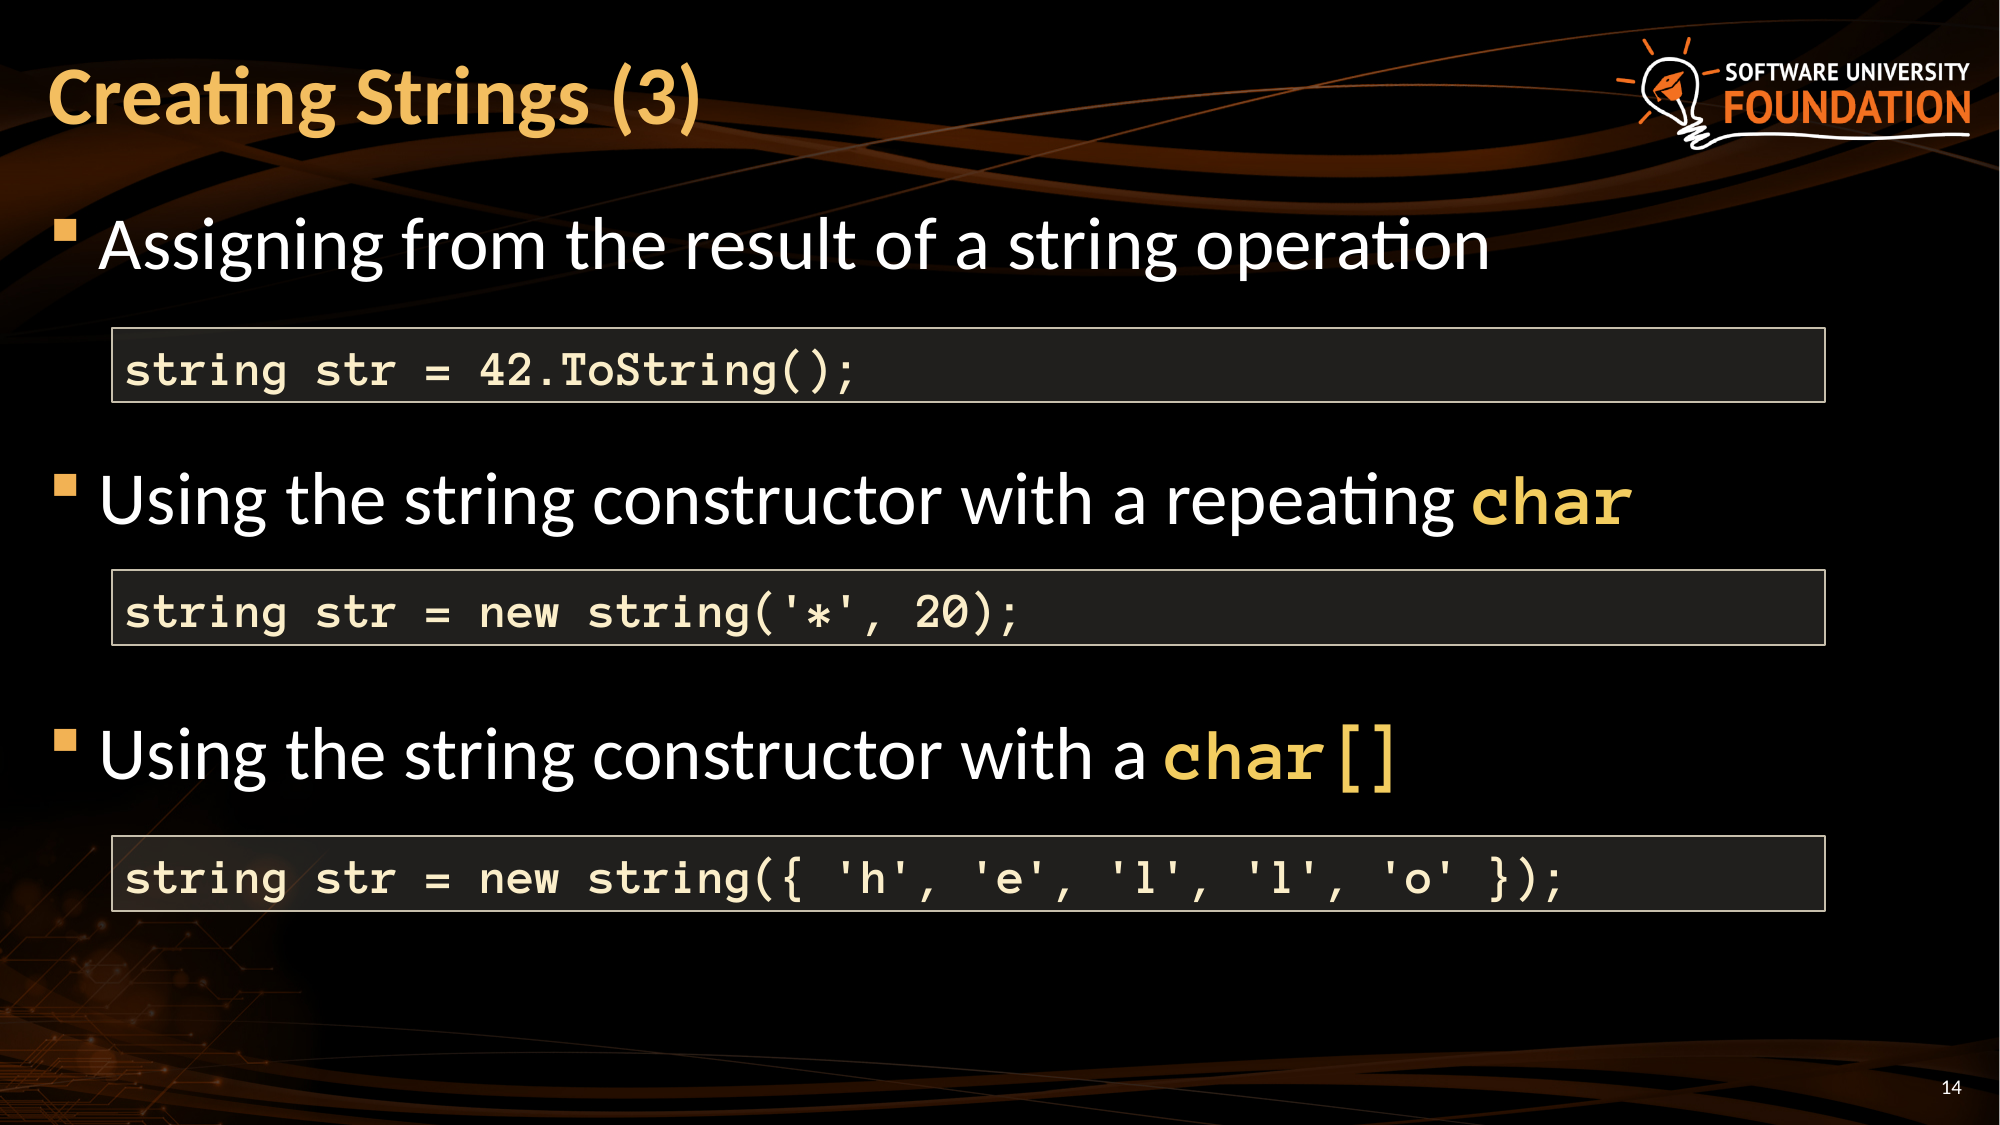

# Creating Strings (3)
Assigning from the result of a string operation

Using the string constructor with a repeating char

Using the string constructor with a char[]

string str = 42.ToString();
string str = new string('*', 20);
string str = new string({ 'h', 'e', 'l', 'l', 'o' });
14